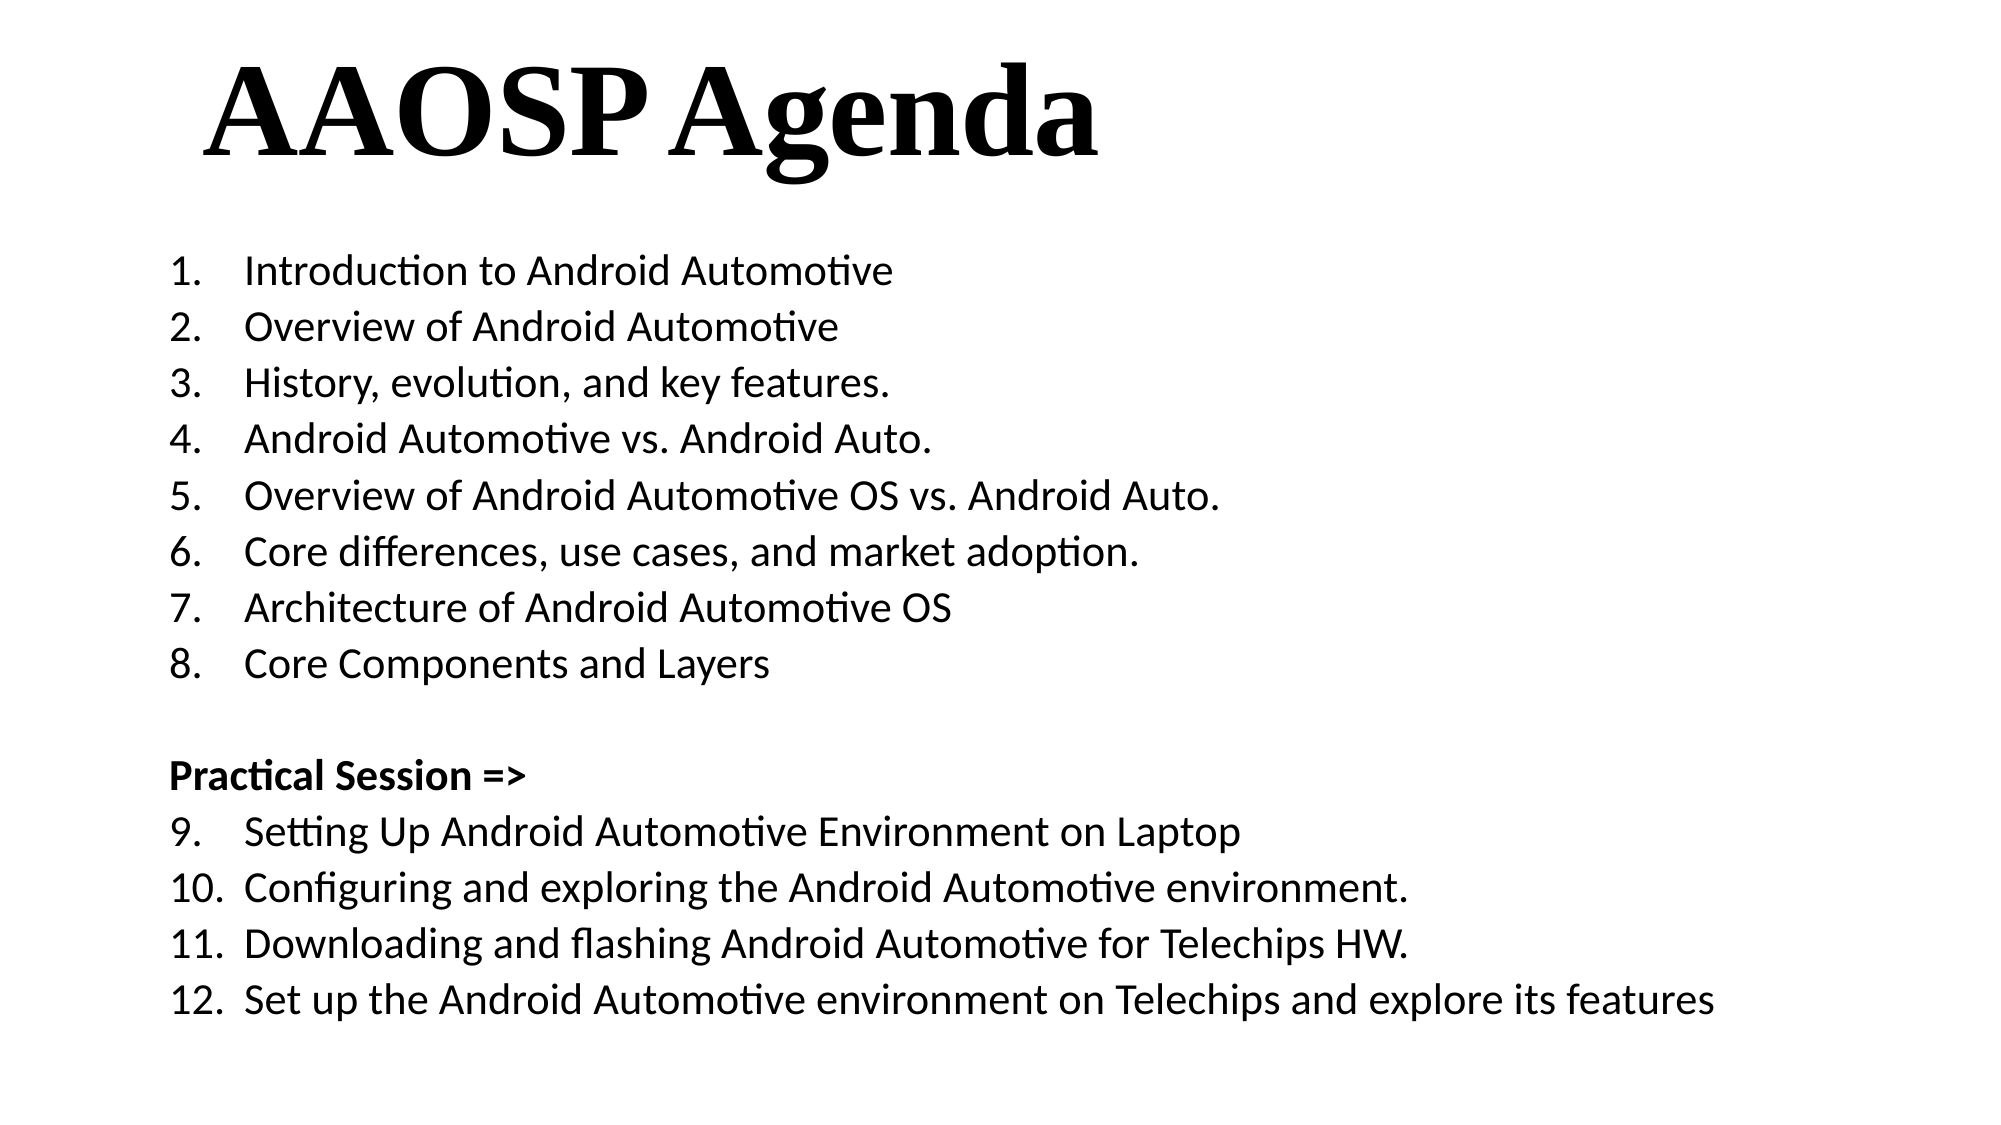

# AAOSP Agenda
Introduction to Android Automotive
Overview of Android Automotive
History, evolution, and key features.
Android Automotive vs. Android Auto.
Overview of Android Automotive OS vs. Android Auto.
Core differences, use cases, and market adoption.
Architecture of Android Automotive OS
Core Components and Layers

Practical Session =>
Setting Up Android Automotive Environment on Laptop
Configuring and exploring the Android Automotive environment.
Downloading and flashing Android Automotive for Telechips HW.
Set up the Android Automotive environment on Telechips and explore its features